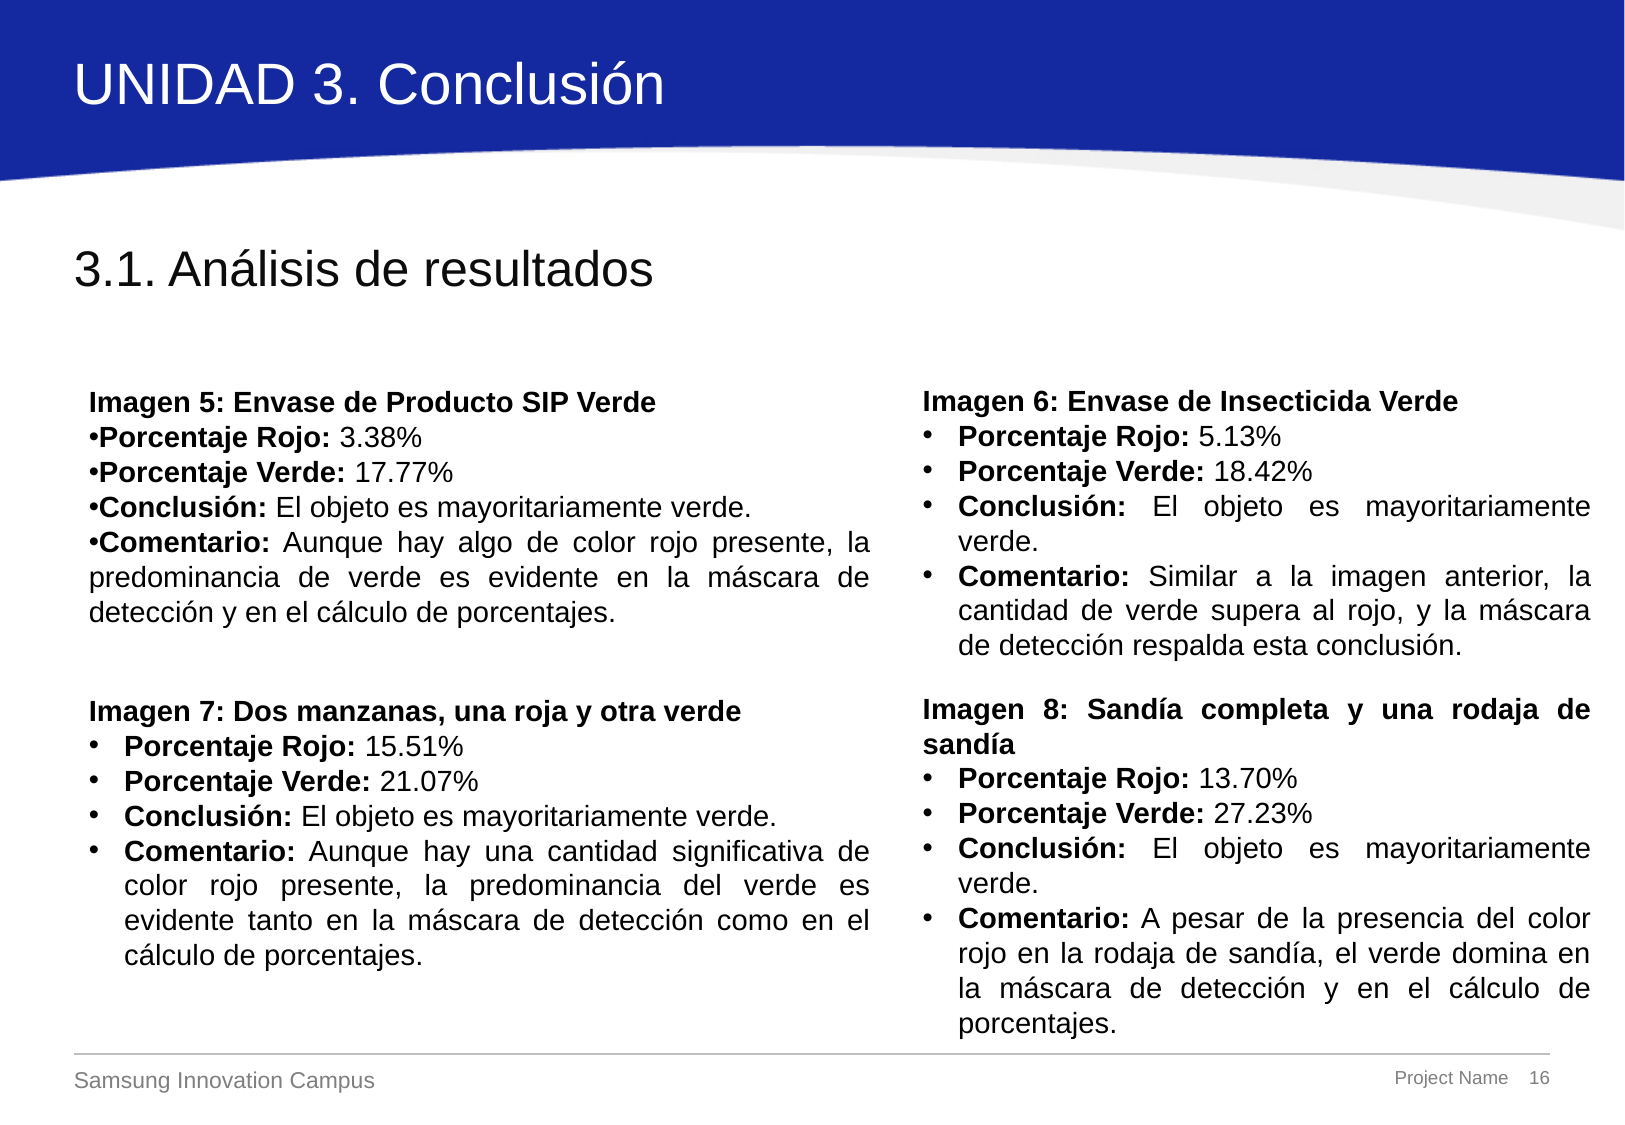

UNIDAD 3. Conclusión
# 3.1. Análisis de resultados
Imagen 5: Envase de Producto SIP Verde
Porcentaje Rojo: 3.38%
Porcentaje Verde: 17.77%
Conclusión: El objeto es mayoritariamente verde.
Comentario: Aunque hay algo de color rojo presente, la predominancia de verde es evidente en la máscara de detección y en el cálculo de porcentajes.

Imagen 6: Envase de Insecticida Verde
Porcentaje Rojo: 5.13%
Porcentaje Verde: 18.42%
Conclusión: El objeto es mayoritariamente verde.
Comentario: Similar a la imagen anterior, la cantidad de verde supera al rojo, y la máscara de detección respalda esta conclusión.
Imagen 7: Dos manzanas, una roja y otra verde
Porcentaje Rojo: 15.51%
Porcentaje Verde: 21.07%
Conclusión: El objeto es mayoritariamente verde.
Comentario: Aunque hay una cantidad significativa de color rojo presente, la predominancia del verde es evidente tanto en la máscara de detección como en el cálculo de porcentajes.

Imagen 8: Sandía completa y una rodaja de sandía
Porcentaje Rojo: 13.70%
Porcentaje Verde: 27.23%
Conclusión: El objeto es mayoritariamente verde.
Comentario: A pesar de la presencia del color rojo en la rodaja de sandía, el verde domina en la máscara de detección y en el cálculo de porcentajes.